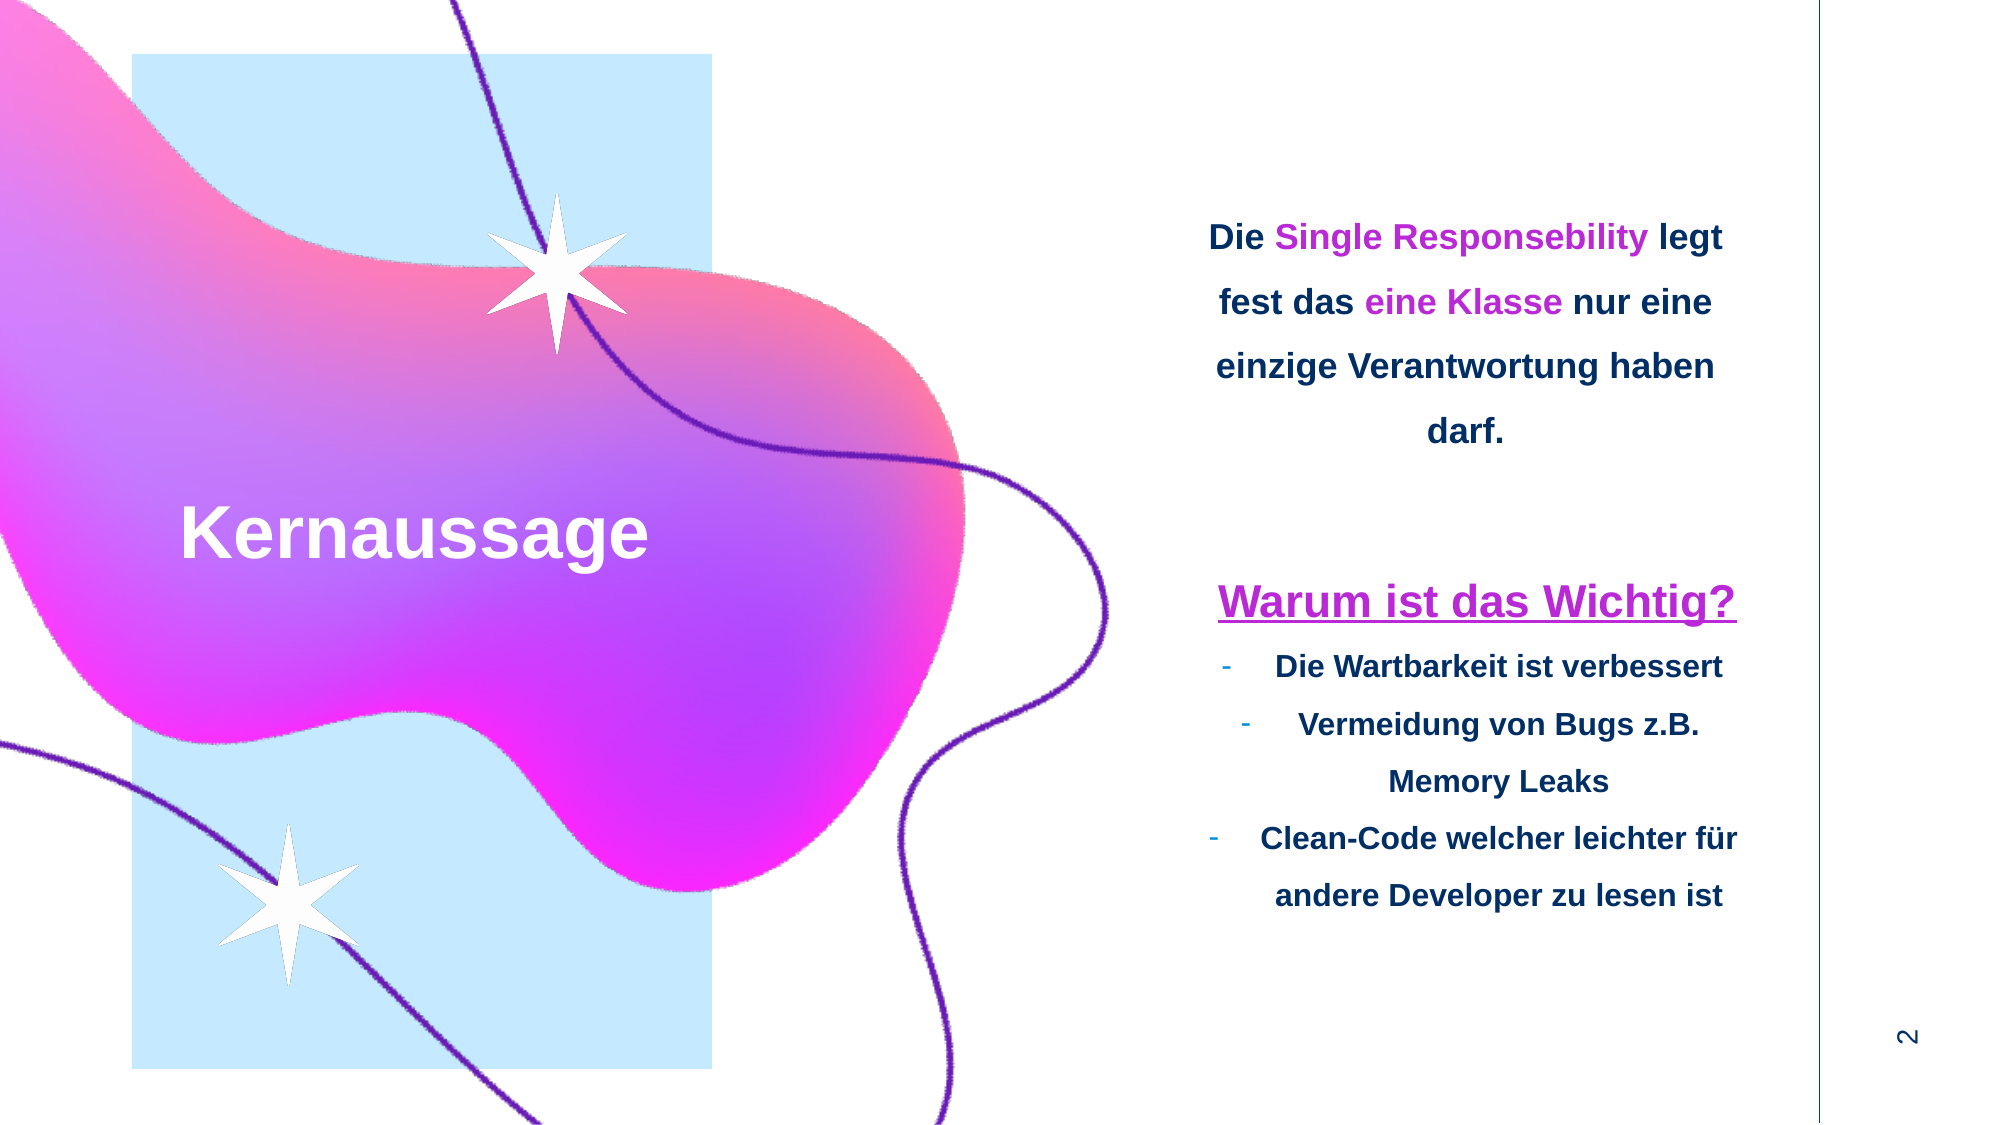

Die Single Responsebility legt fest das eine Klasse nur eine einzige Verantwortung haben darf.
# Kernaussage
Warum ist das Wichtig?
Die Wartbarkeit ist verbessert
Vermeidung von Bugs z.B. Memory Leaks
Clean-Code welcher leichter für andere Developer zu lesen ist
2